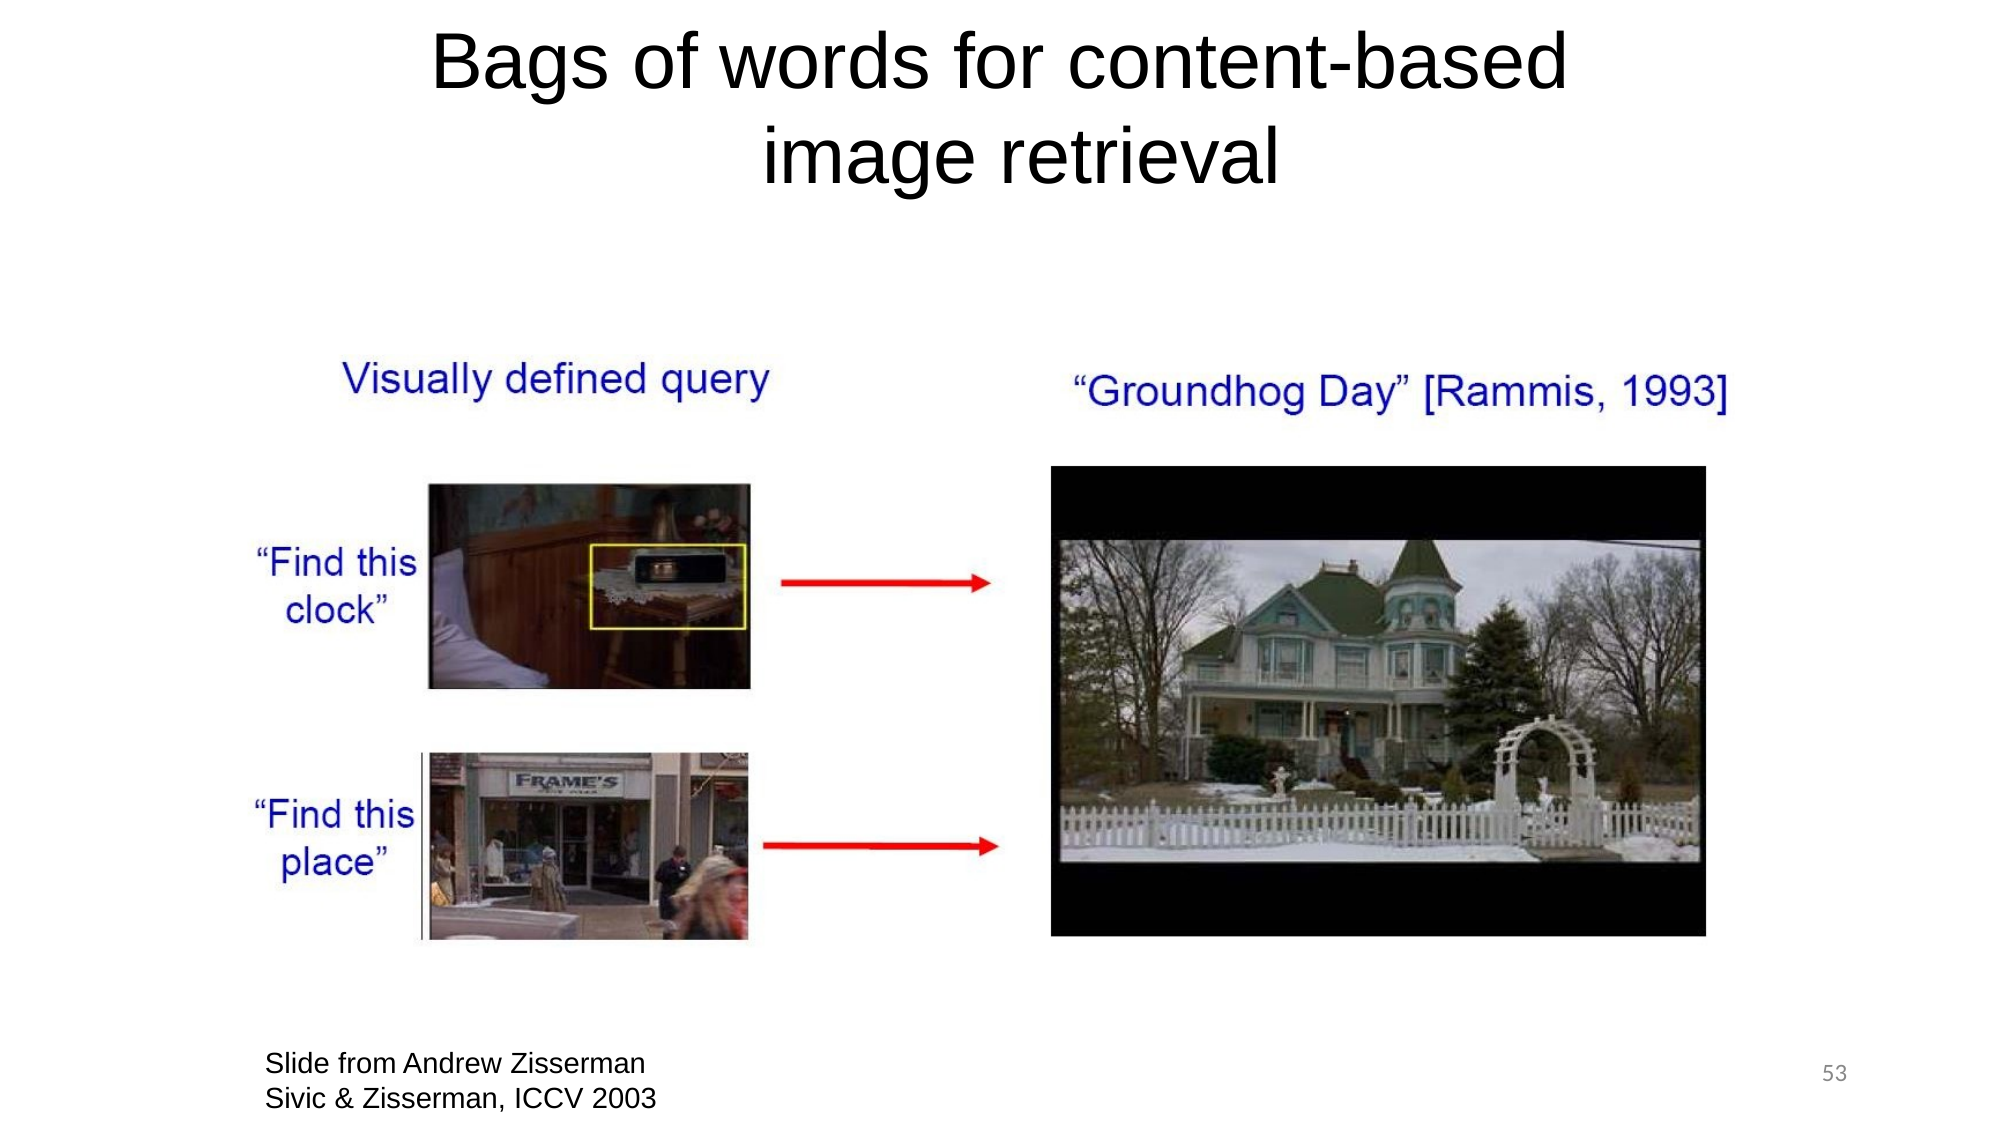

# Bags of words for content-based  image retrieval

Slide from Andrew Zisserman
53
Sivic & Zisserman, ICCV 2003